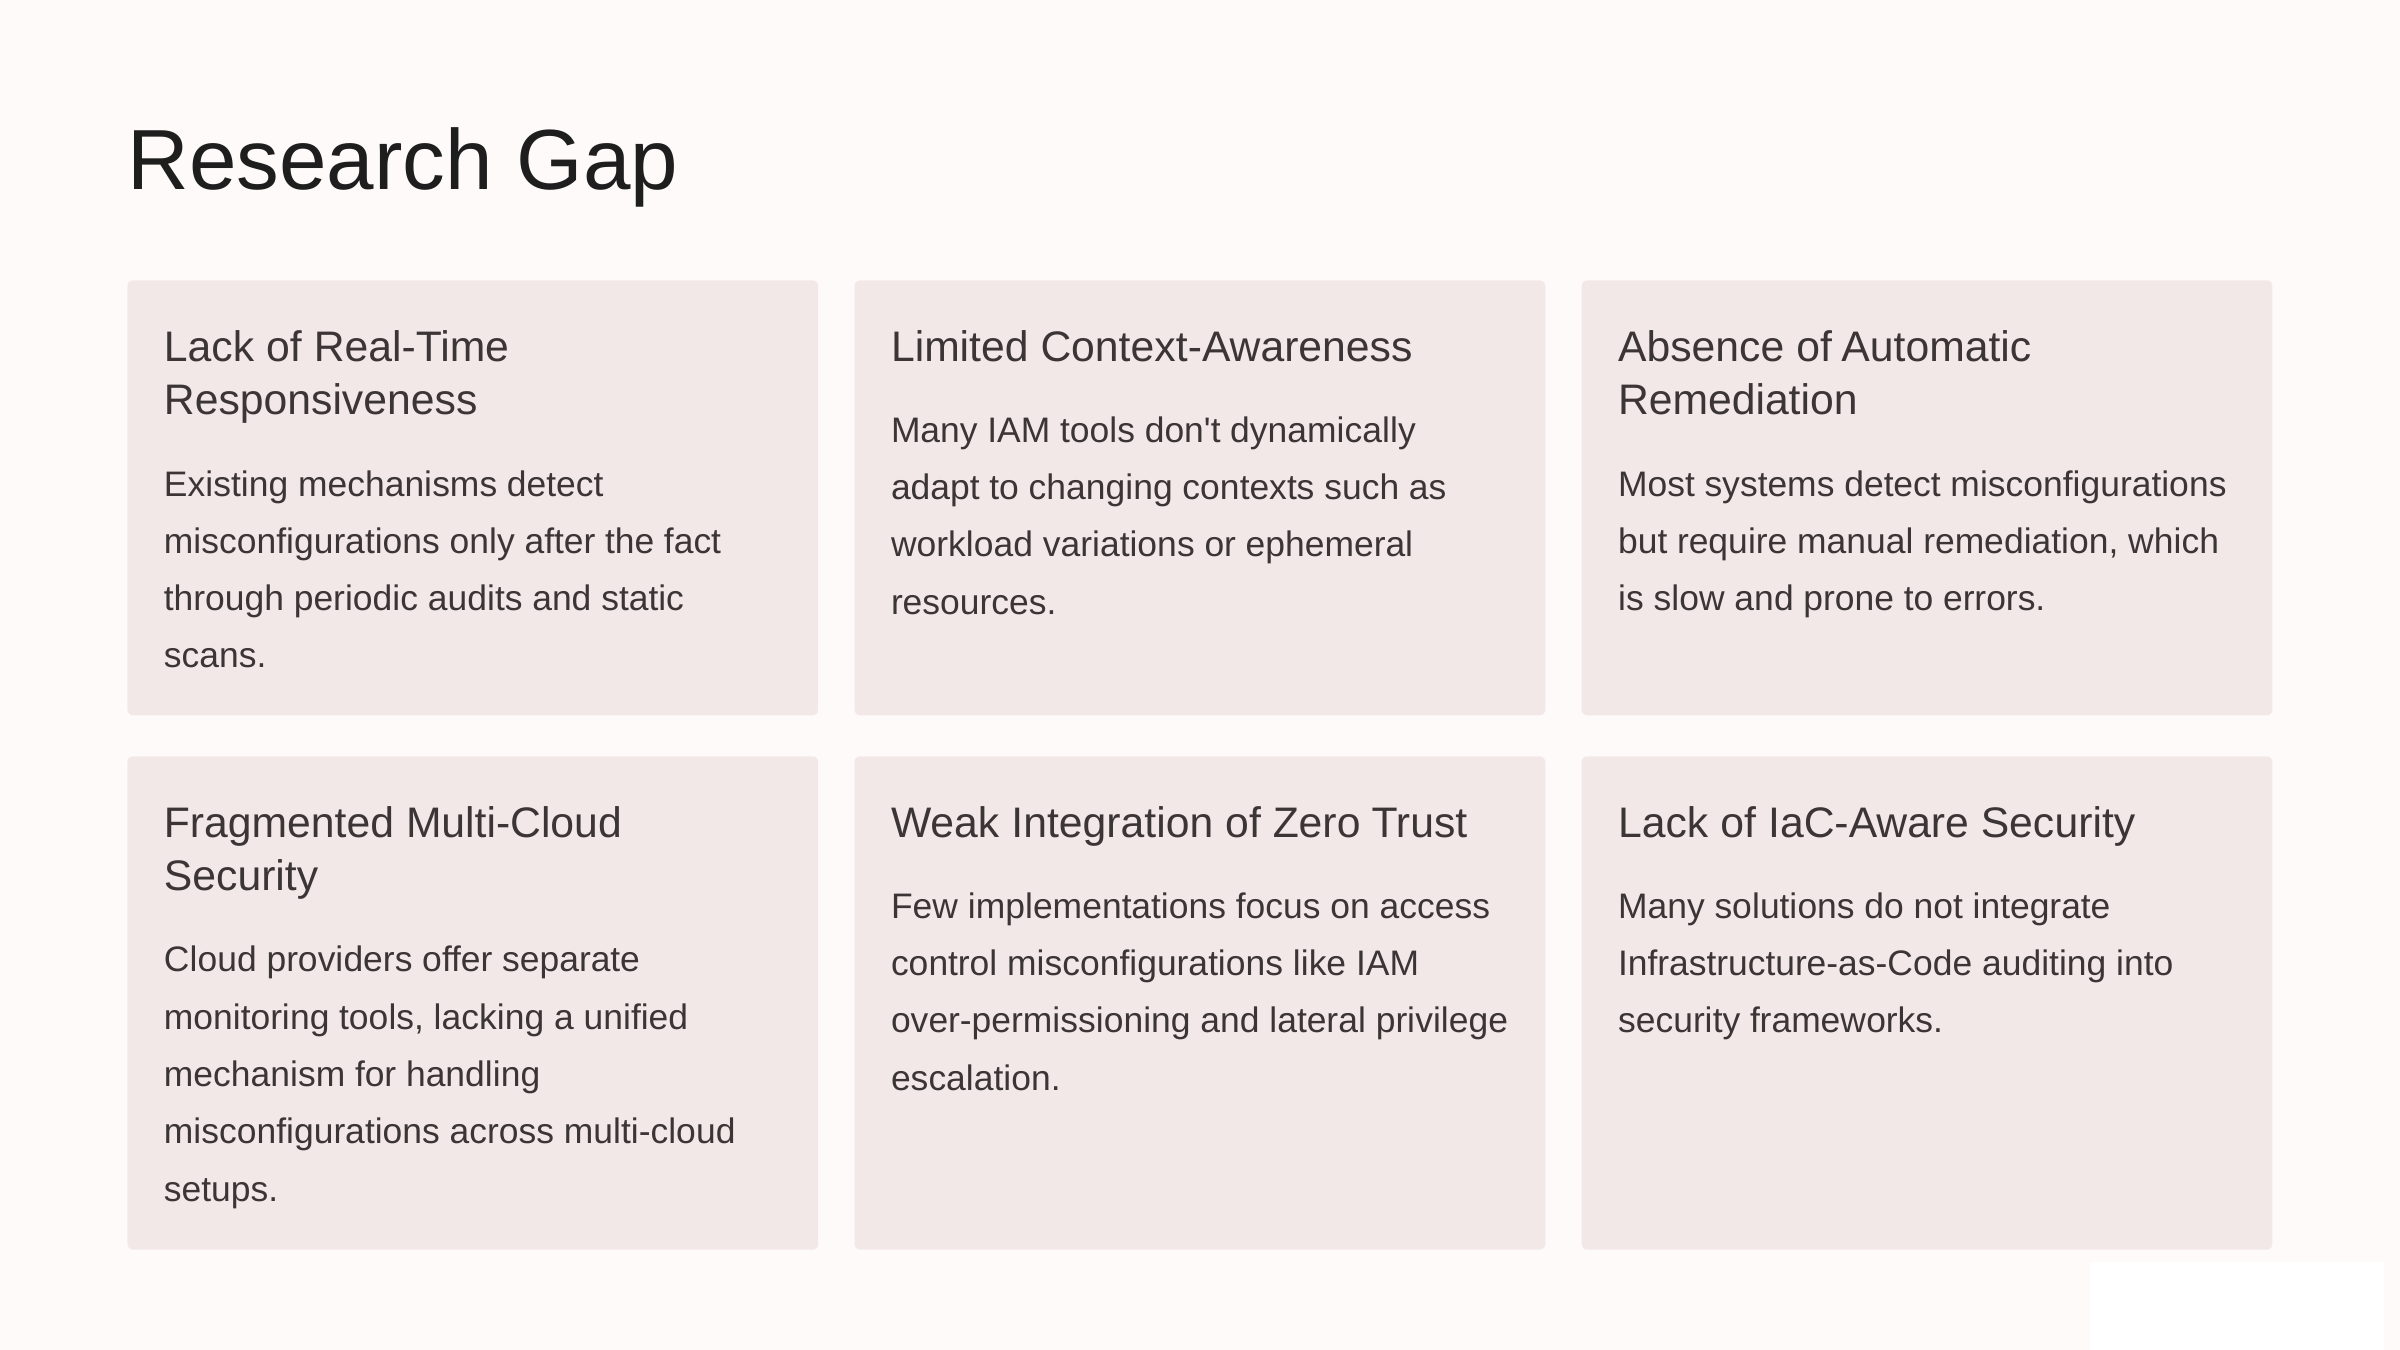

Research Gap

Lack of Real-Time Responsiveness
Limited Context-Awareness
Absence of Automatic Remediation
Many IAM tools don't dynamically adapt to changing contexts such as workload variations or ephemeral resources.
Existing mechanisms detect misconfigurations only after the fact through periodic audits and static scans.
Most systems detect misconfigurations but require manual remediation, which is slow and prone to errors.

Fragmented Multi-Cloud Security
Weak Integration of Zero Trust
Lack of IaC-Aware Security
Few implementations focus on access control misconfigurations like IAM over-permissioning and lateral privilege escalation.
Many solutions do not integrate Infrastructure-as-Code auditing into security frameworks.
Cloud providers offer separate monitoring tools, lacking a unified mechanism for handling misconfigurations across multi-cloud setups.